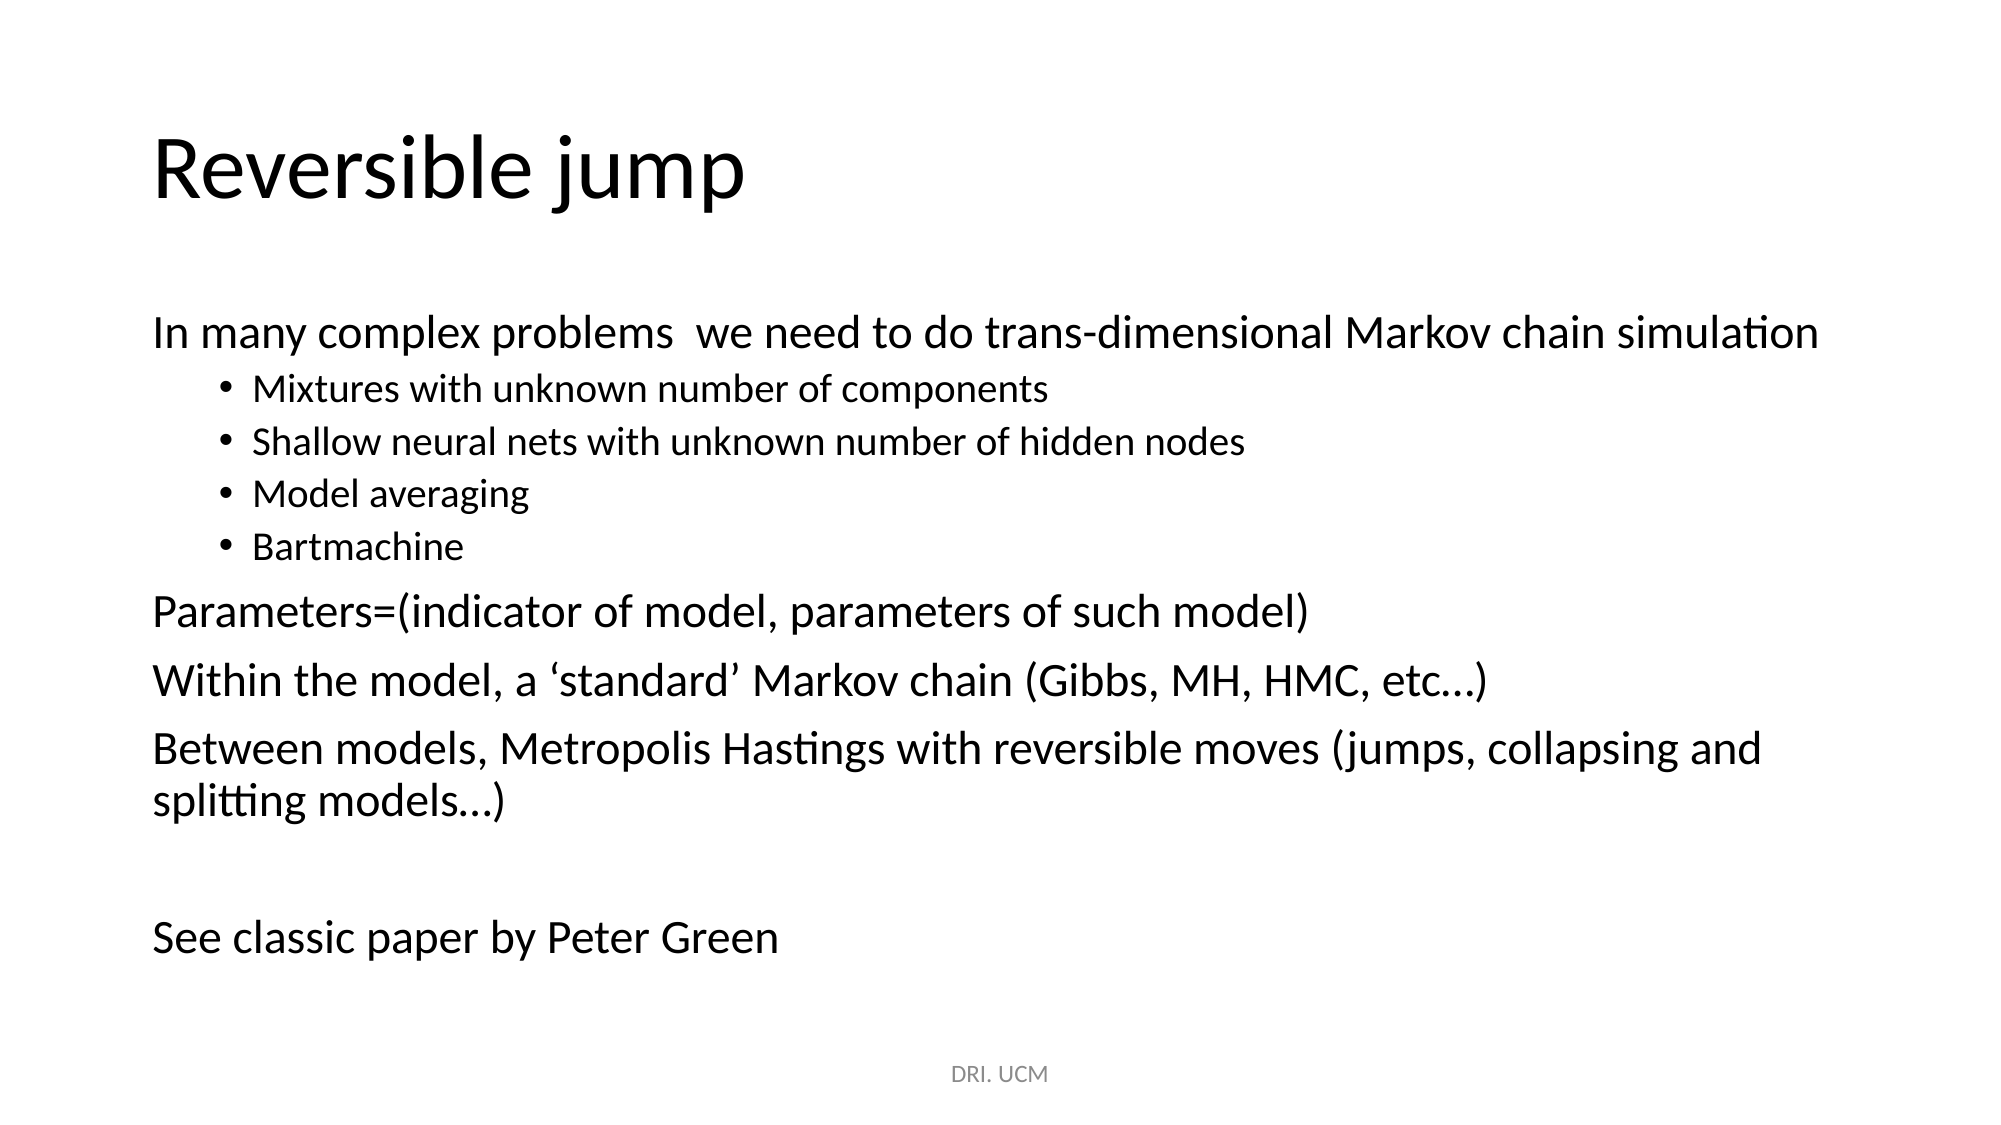

# Reversible jump
In many complex problems  we need to do trans-dimensional Markov chain simulation
Mixtures with unknown number of components
Shallow neural nets with unknown number of hidden nodes
Model averaging
Bartmachine
Parameters=(indicator of model, parameters of such model)
Within the model, a ‘standard’ Markov chain (Gibbs, MH, HMC, etc…)
Between models, Metropolis Hastings with reversible moves (jumps, collapsing and splitting models…)

See classic paper by Peter Green
DRI. UCM